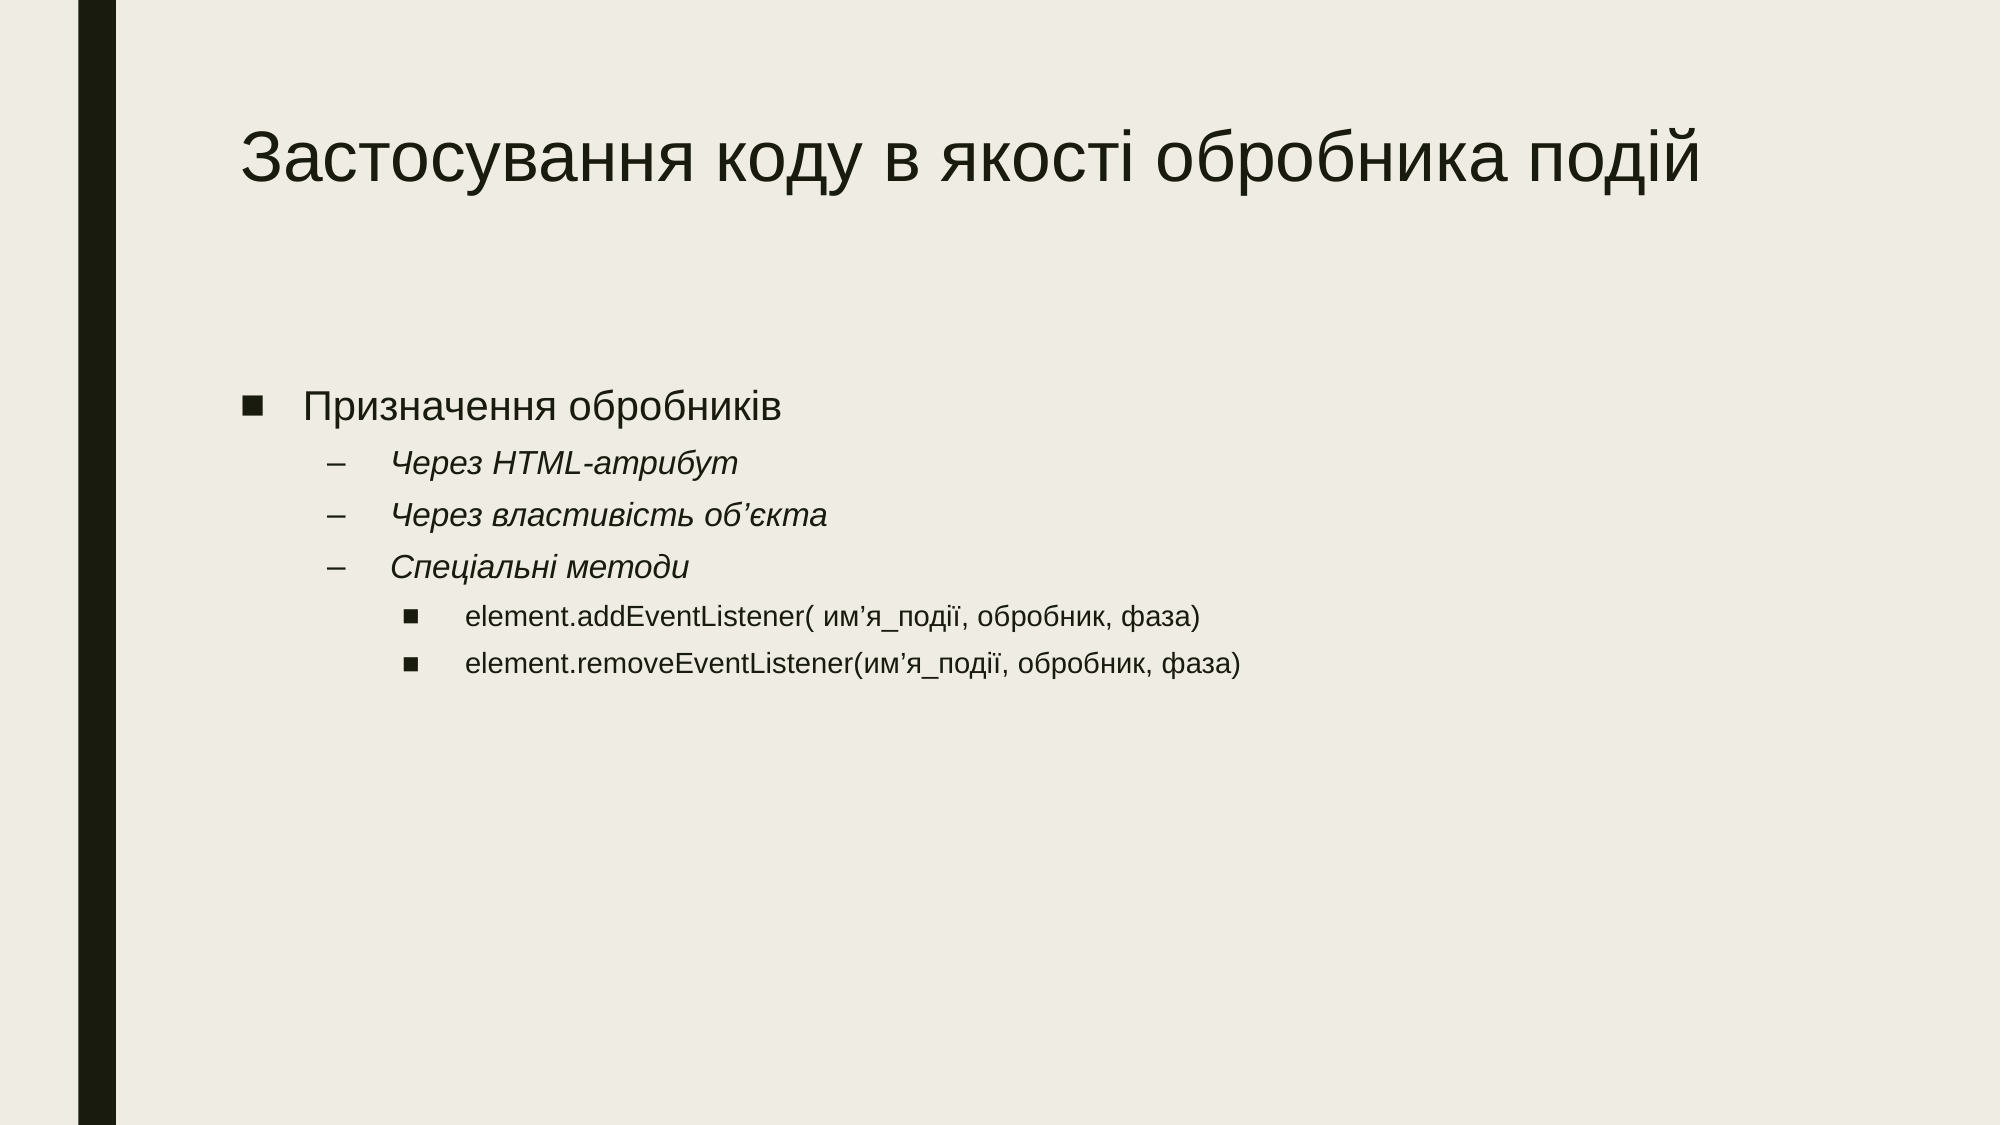

# Застосування коду в якості обробника подій
Призначення обробників
Через HTML-атрибут
Через властивість об’єкта
Спеціальні методи
element.addEventListener( им’я_події, обробник, фаза)
element.removeEventListener(им’я_події, обробник, фаза)